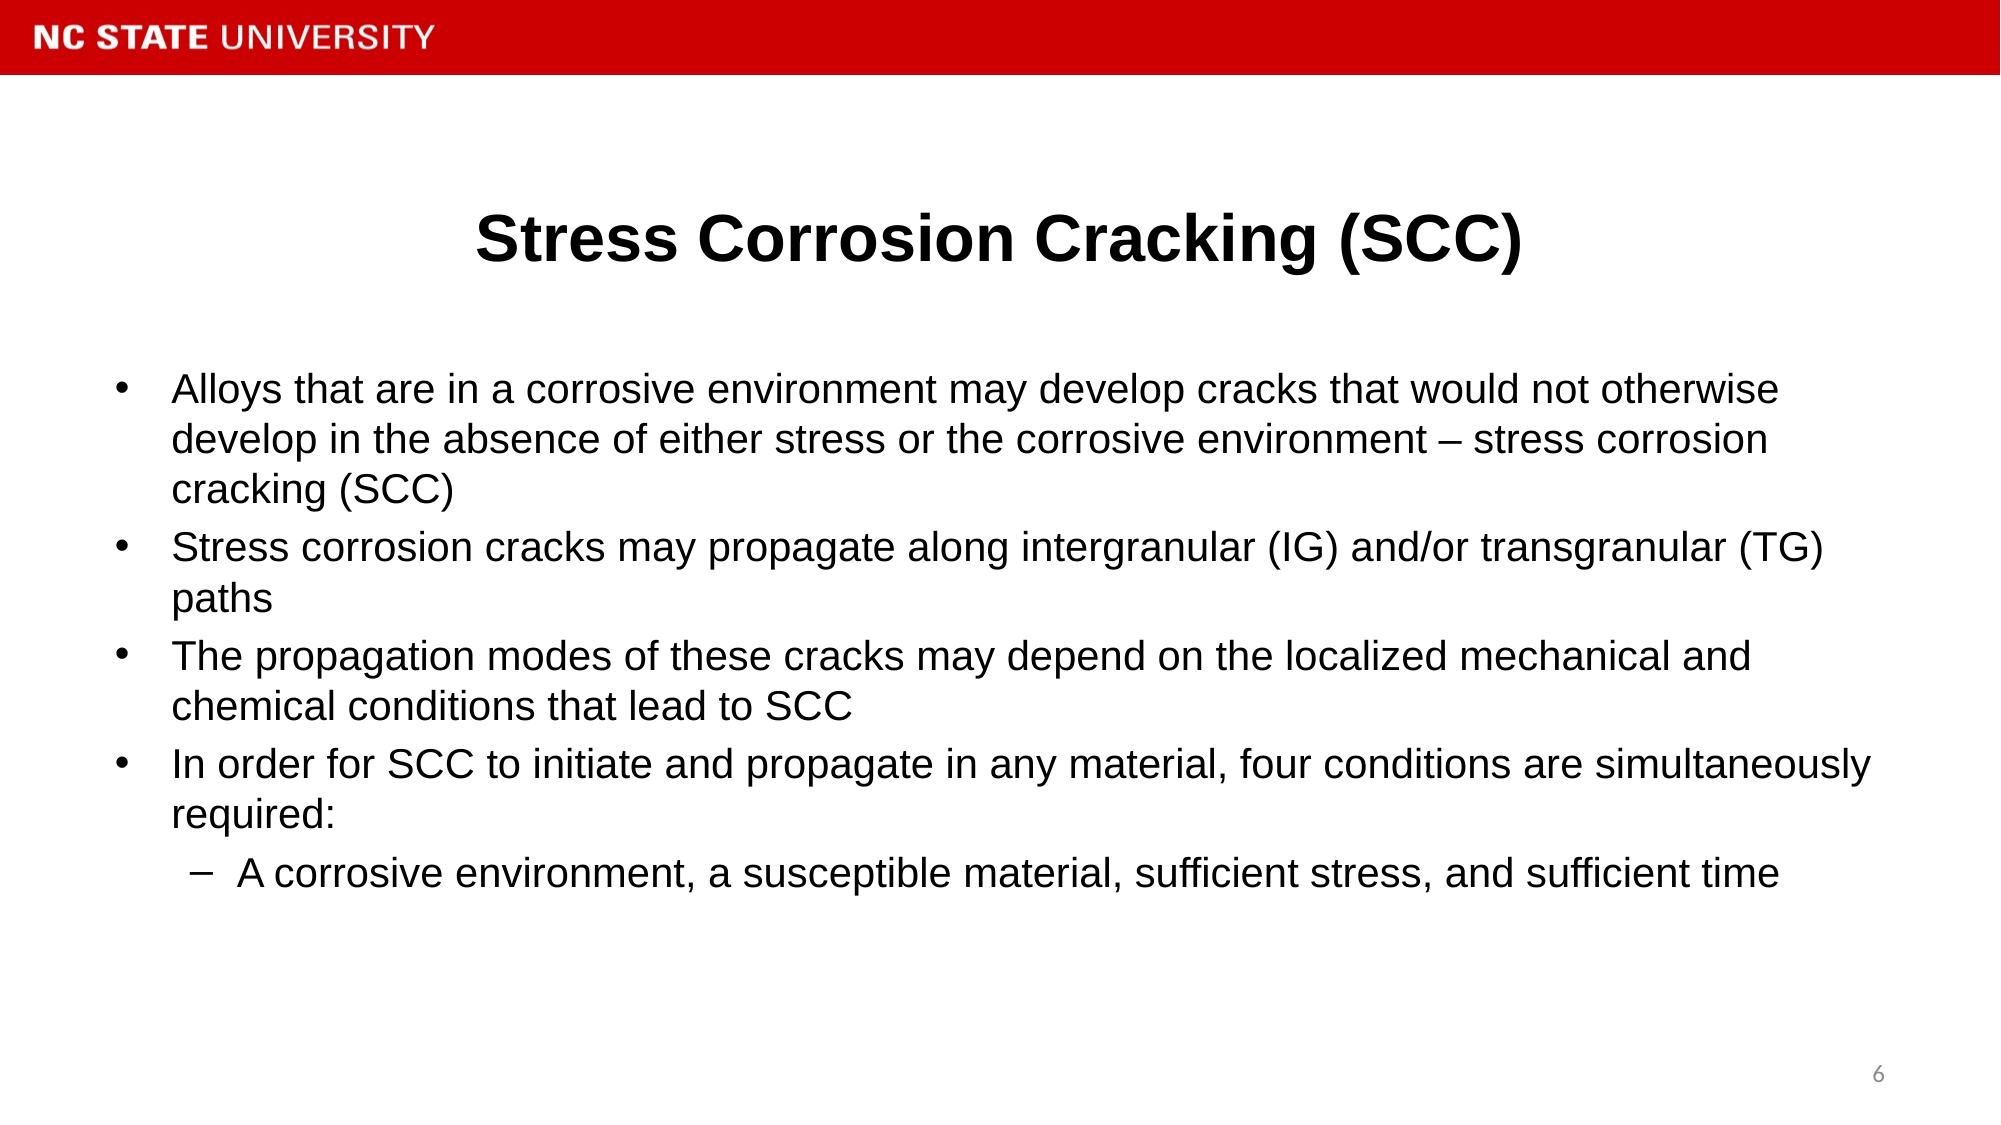

# Stress Corrosion Cracking (SCC)
Alloys that are in a corrosive environment may develop cracks that would not otherwise develop in the absence of either stress or the corrosive environment – stress corrosion cracking (SCC)
Stress corrosion cracks may propagate along intergranular (IG) and/or transgranular (TG) paths
The propagation modes of these cracks may depend on the localized mechanical and chemical conditions that lead to SCC
In order for SCC to initiate and propagate in any material, four conditions are simultaneously required:
A corrosive environment, a susceptible material, sufficient stress, and sufficient time

6